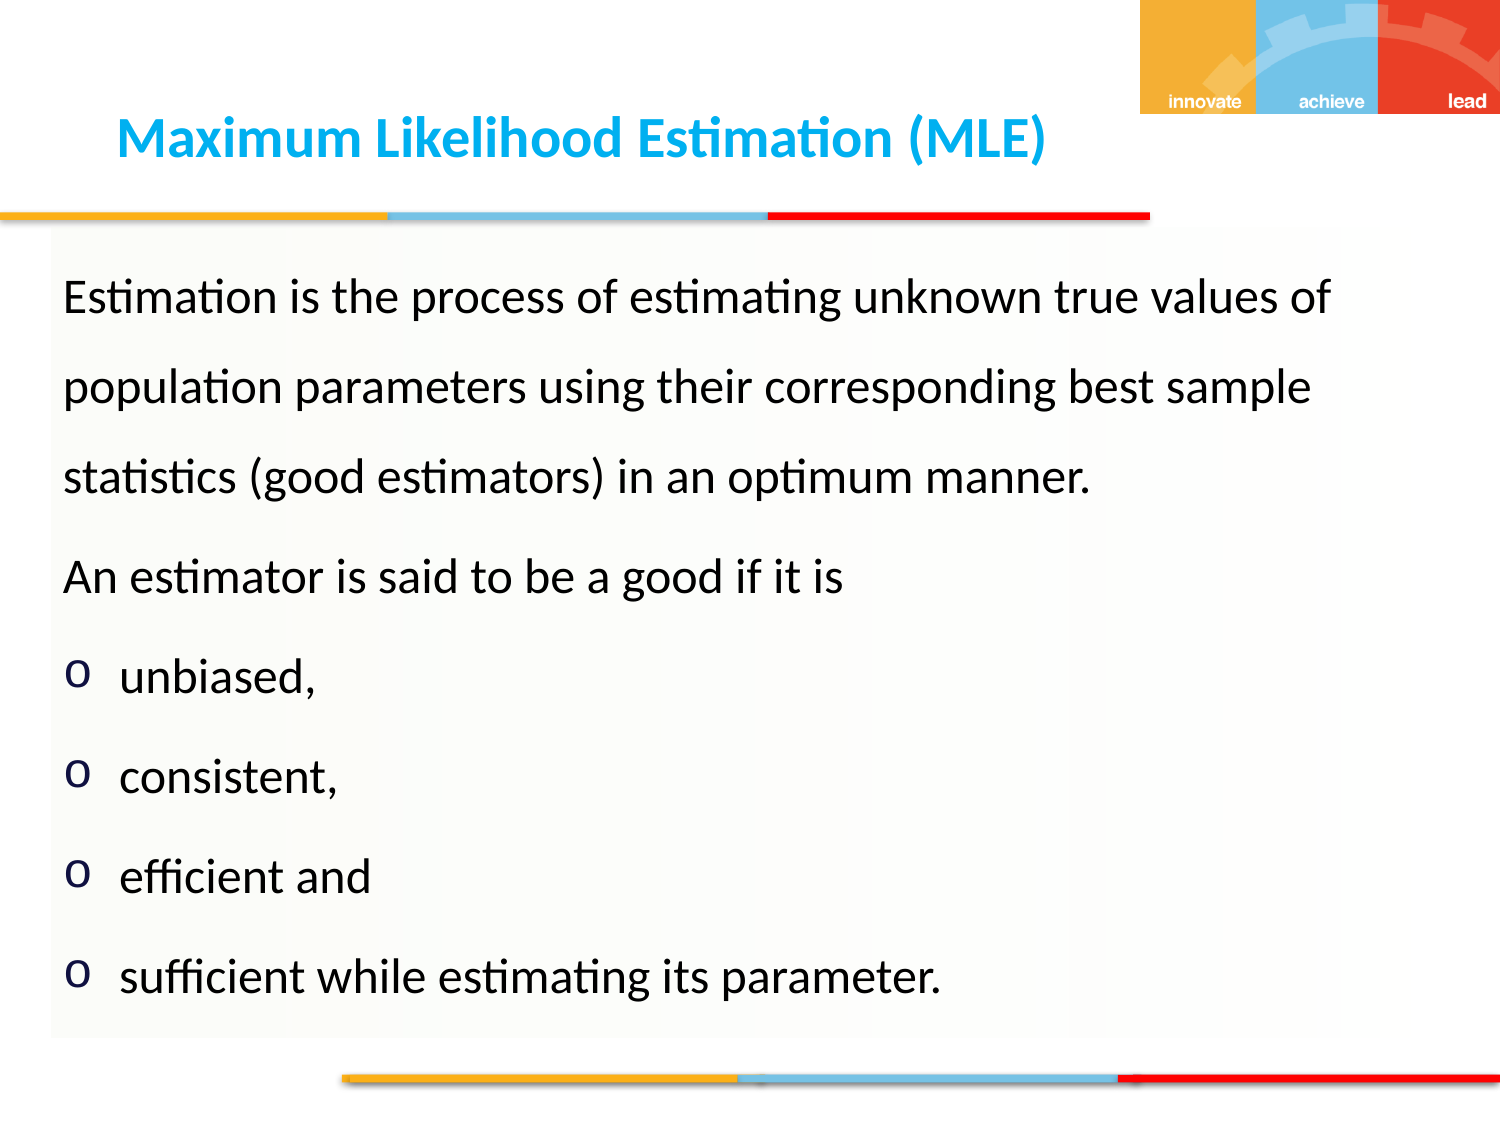

# Maximum Likelihood Estimation (MLE)
Estimation is the process of estimating unknown true values of
population parameters using their corresponding best sample
statistics (good estimators) in an optimum manner.
An estimator is said to be a good if it is
unbiased,
consistent,
efficient and
sufficient while estimating its parameter.